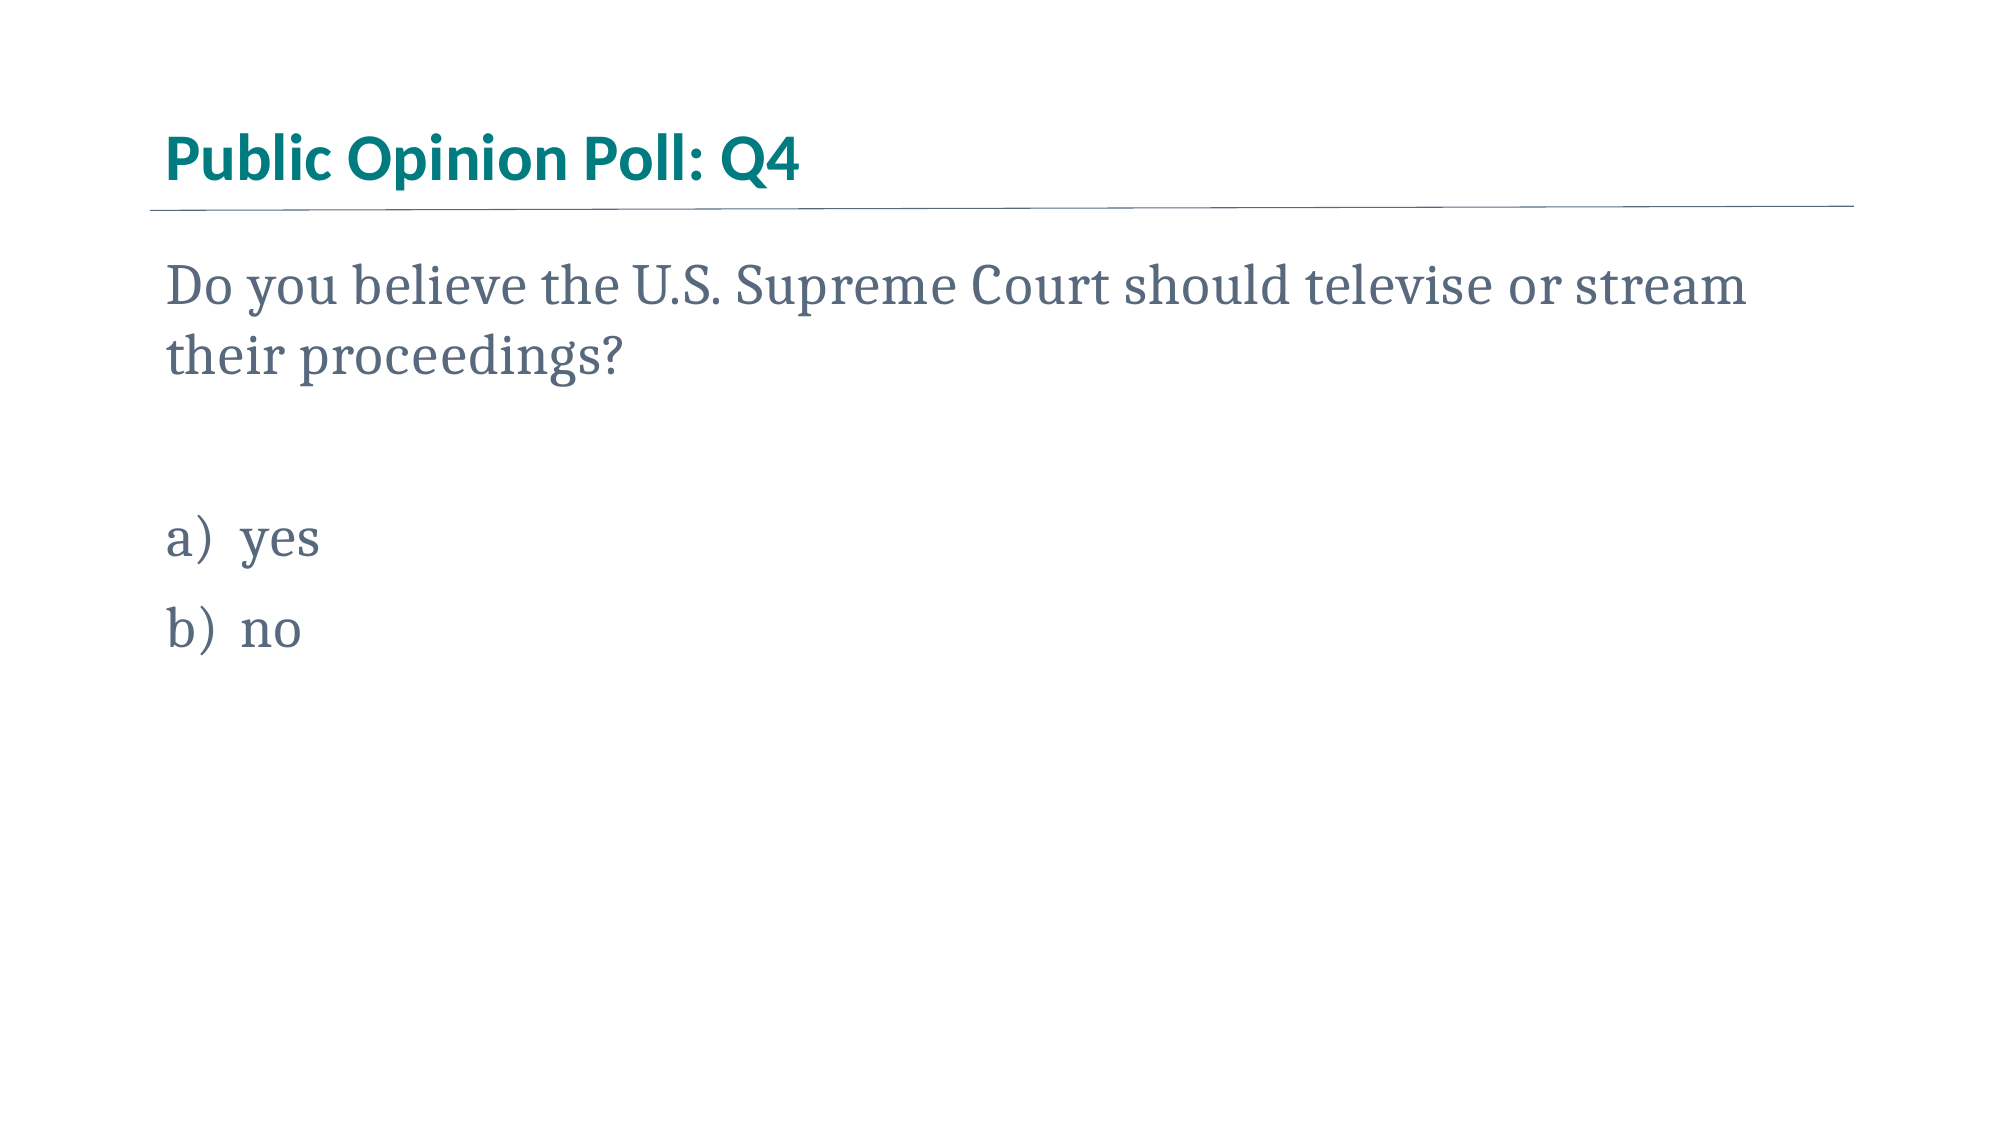

# Public Opinion Poll: Q4
Do you believe the U.S. Supreme Court should televise or stream their proceedings?

yes
no